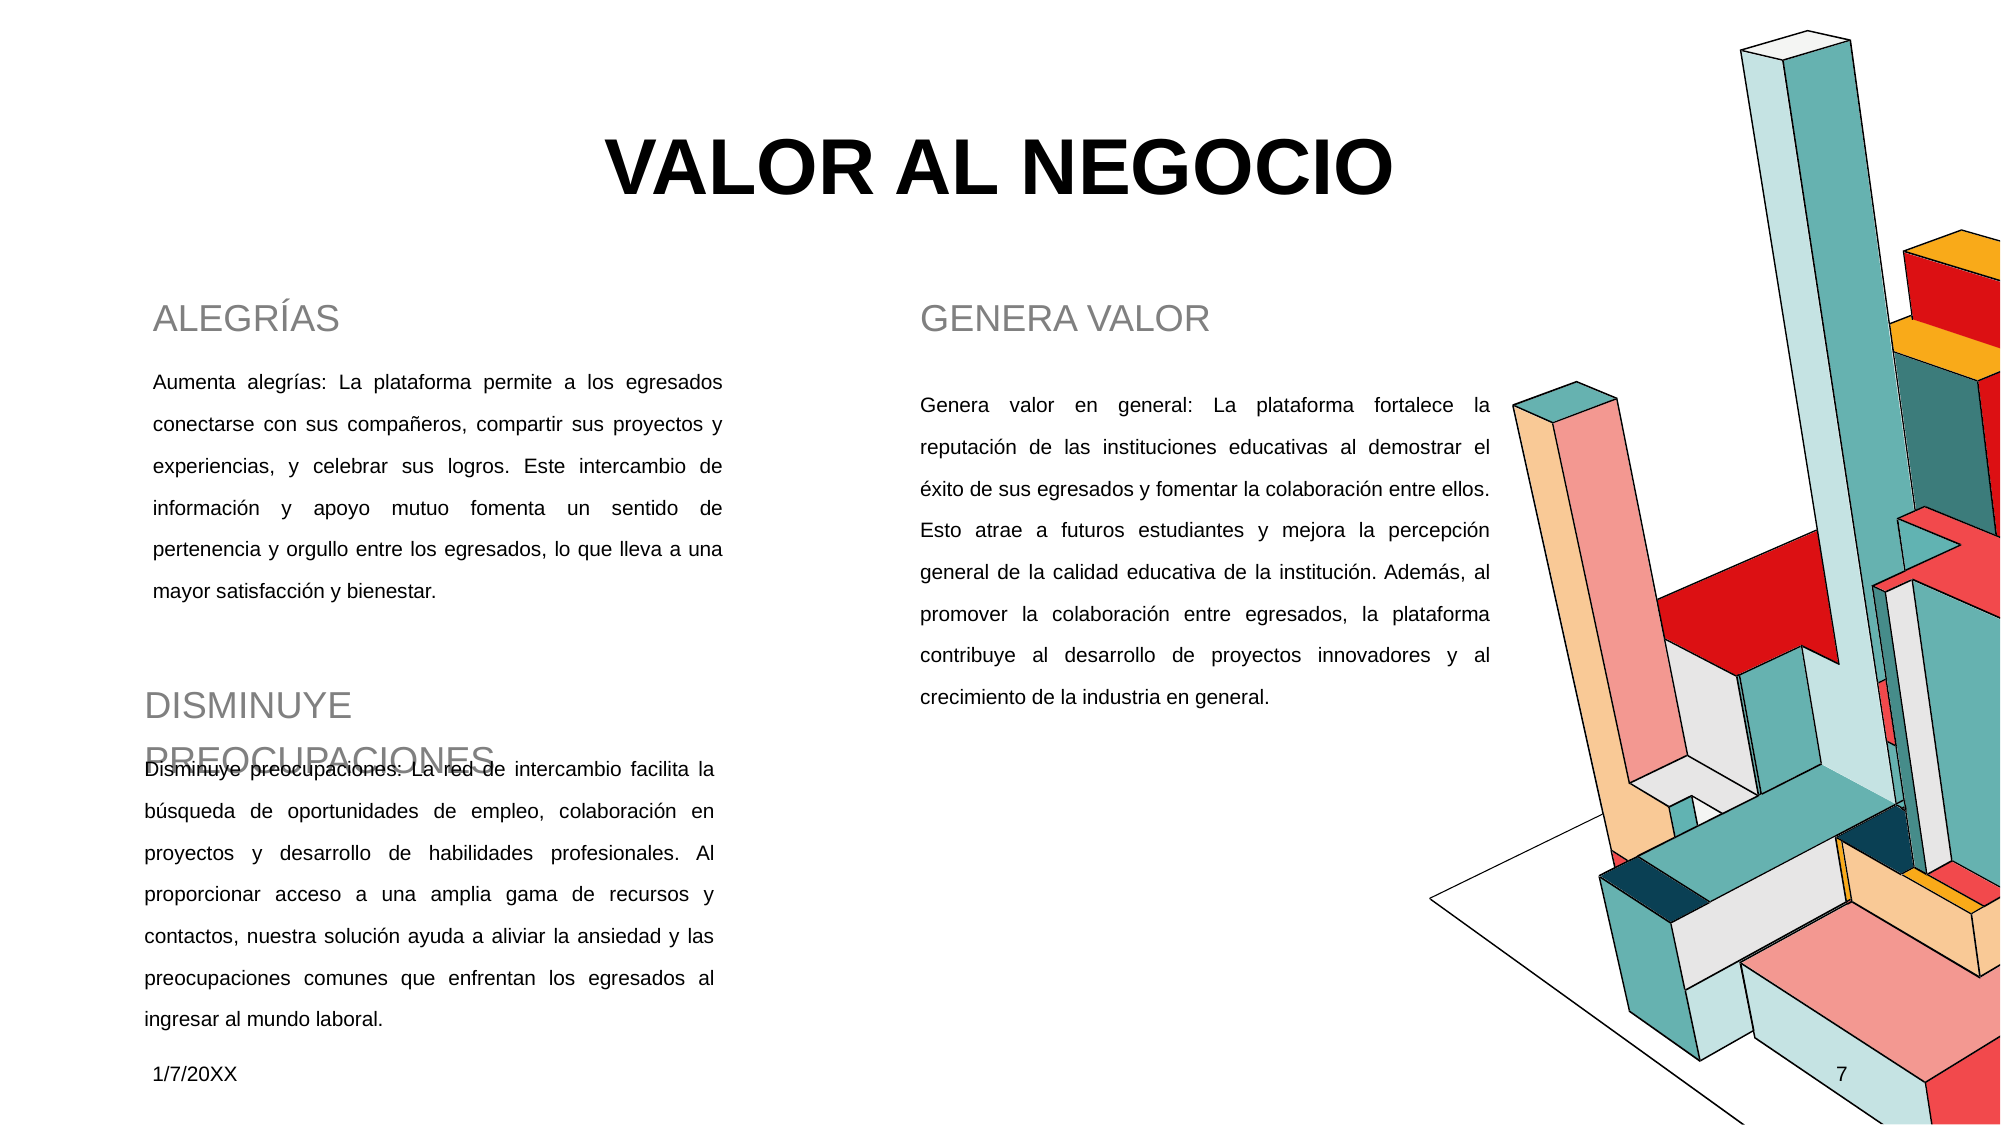

# VALOR AL NEGOCIO
GENERA VALOR
ALEGRÍAS
Aumenta alegrías: La plataforma permite a los egresados conectarse con sus compañeros, compartir sus proyectos y experiencias, y celebrar sus logros. Este intercambio de información y apoyo mutuo fomenta un sentido de pertenencia y orgullo entre los egresados, lo que lleva a una mayor satisfacción y bienestar.
Genera valor en general: La plataforma fortalece la reputación de las instituciones educativas al demostrar el éxito de sus egresados y fomentar la colaboración entre ellos. Esto atrae a futuros estudiantes y mejora la percepción general de la calidad educativa de la institución. Además, al promover la colaboración entre egresados, la plataforma contribuye al desarrollo de proyectos innovadores y al crecimiento de la industria en general.
DISMINUYE PREOCUPACIONES
Disminuye preocupaciones: La red de intercambio facilita la búsqueda de oportunidades de empleo, colaboración en proyectos y desarrollo de habilidades profesionales. Al proporcionar acceso a una amplia gama de recursos y contactos, nuestra solución ayuda a aliviar la ansiedad y las preocupaciones comunes que enfrentan los egresados al ingresar al mundo laboral.
1/7/20XX
7